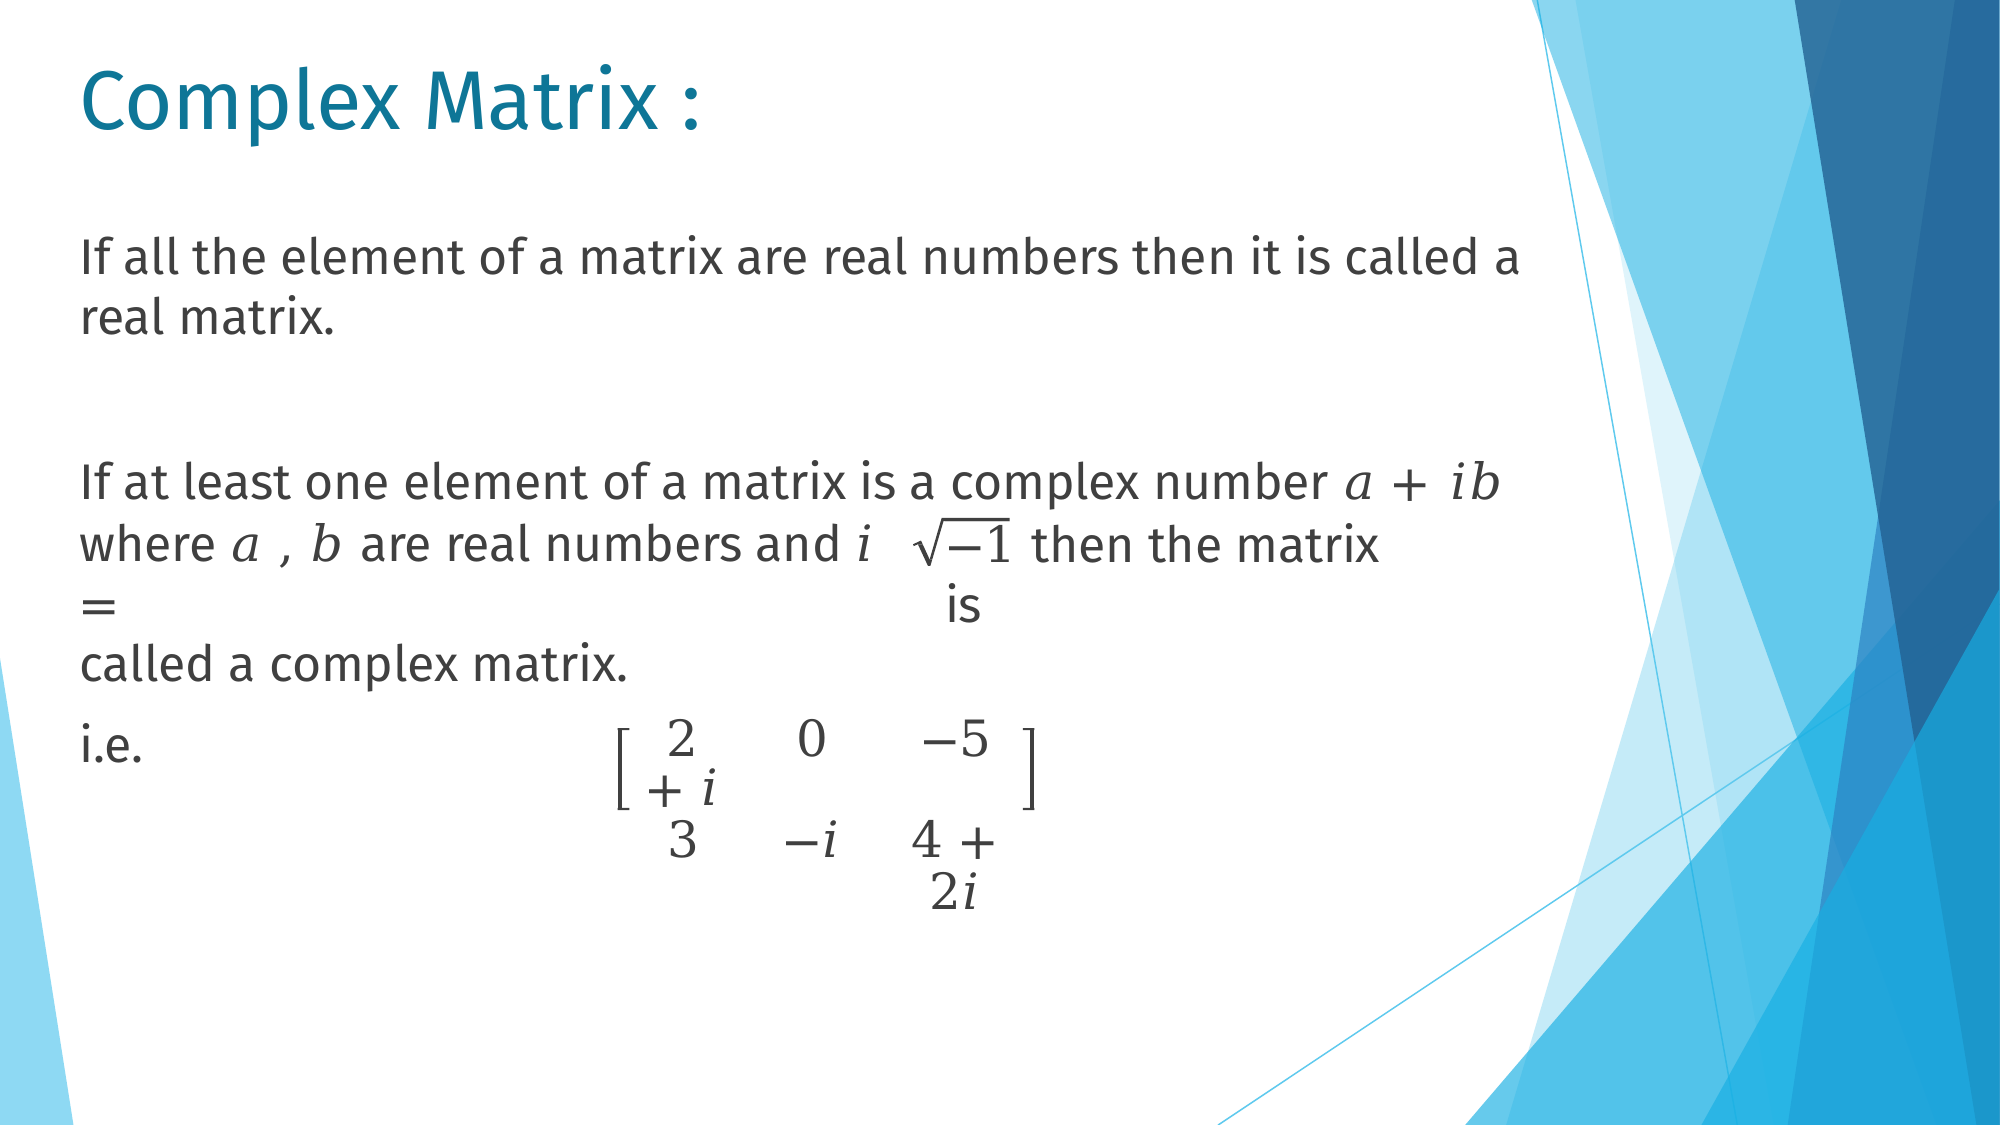

# Complex Matrix :
If all the element of a matrix are real numbers then it is called a  real matrix.

If at least one element of a matrix is a complex number 𝑎 + 𝑖𝑏
where 𝑎 , 𝑏 are real numbers and 𝑖 =
called a complex matrix.
i.e.
−1 then the matrix is

| 2 + 𝑖 | 0 | −5 |
| --- | --- | --- |
| 3 | −𝑖 | 4 + 2𝑖 |